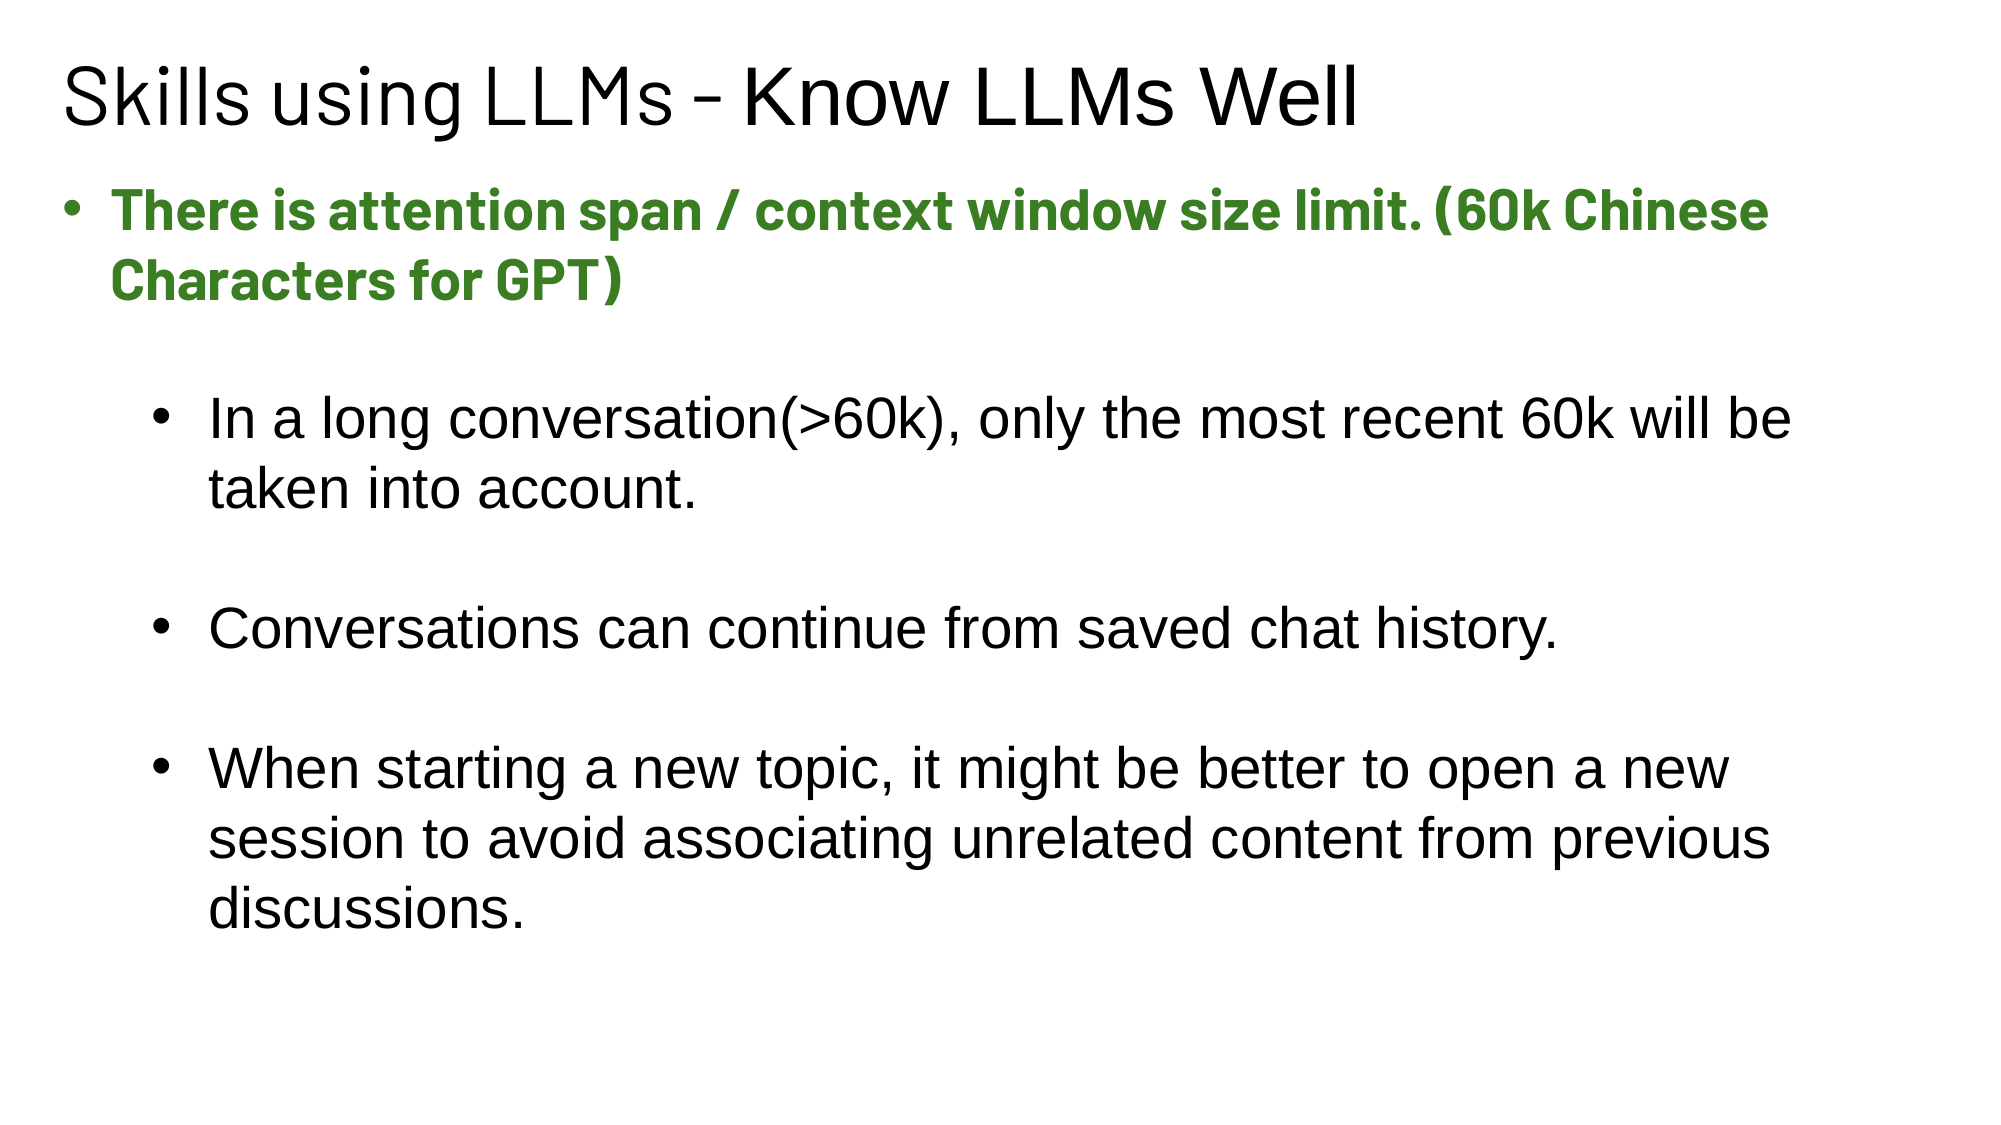

Skills using LLMs - Know LLMs Well

There is attention span / context window size limit. (60k Chinese Characters for GPT)

In a long conversation(>60k), only the most recent 60k will be taken into account.

Conversations can continue from saved chat history.

When starting a new topic, it might be better to open a new session to avoid associating unrelated content from previous discussions.